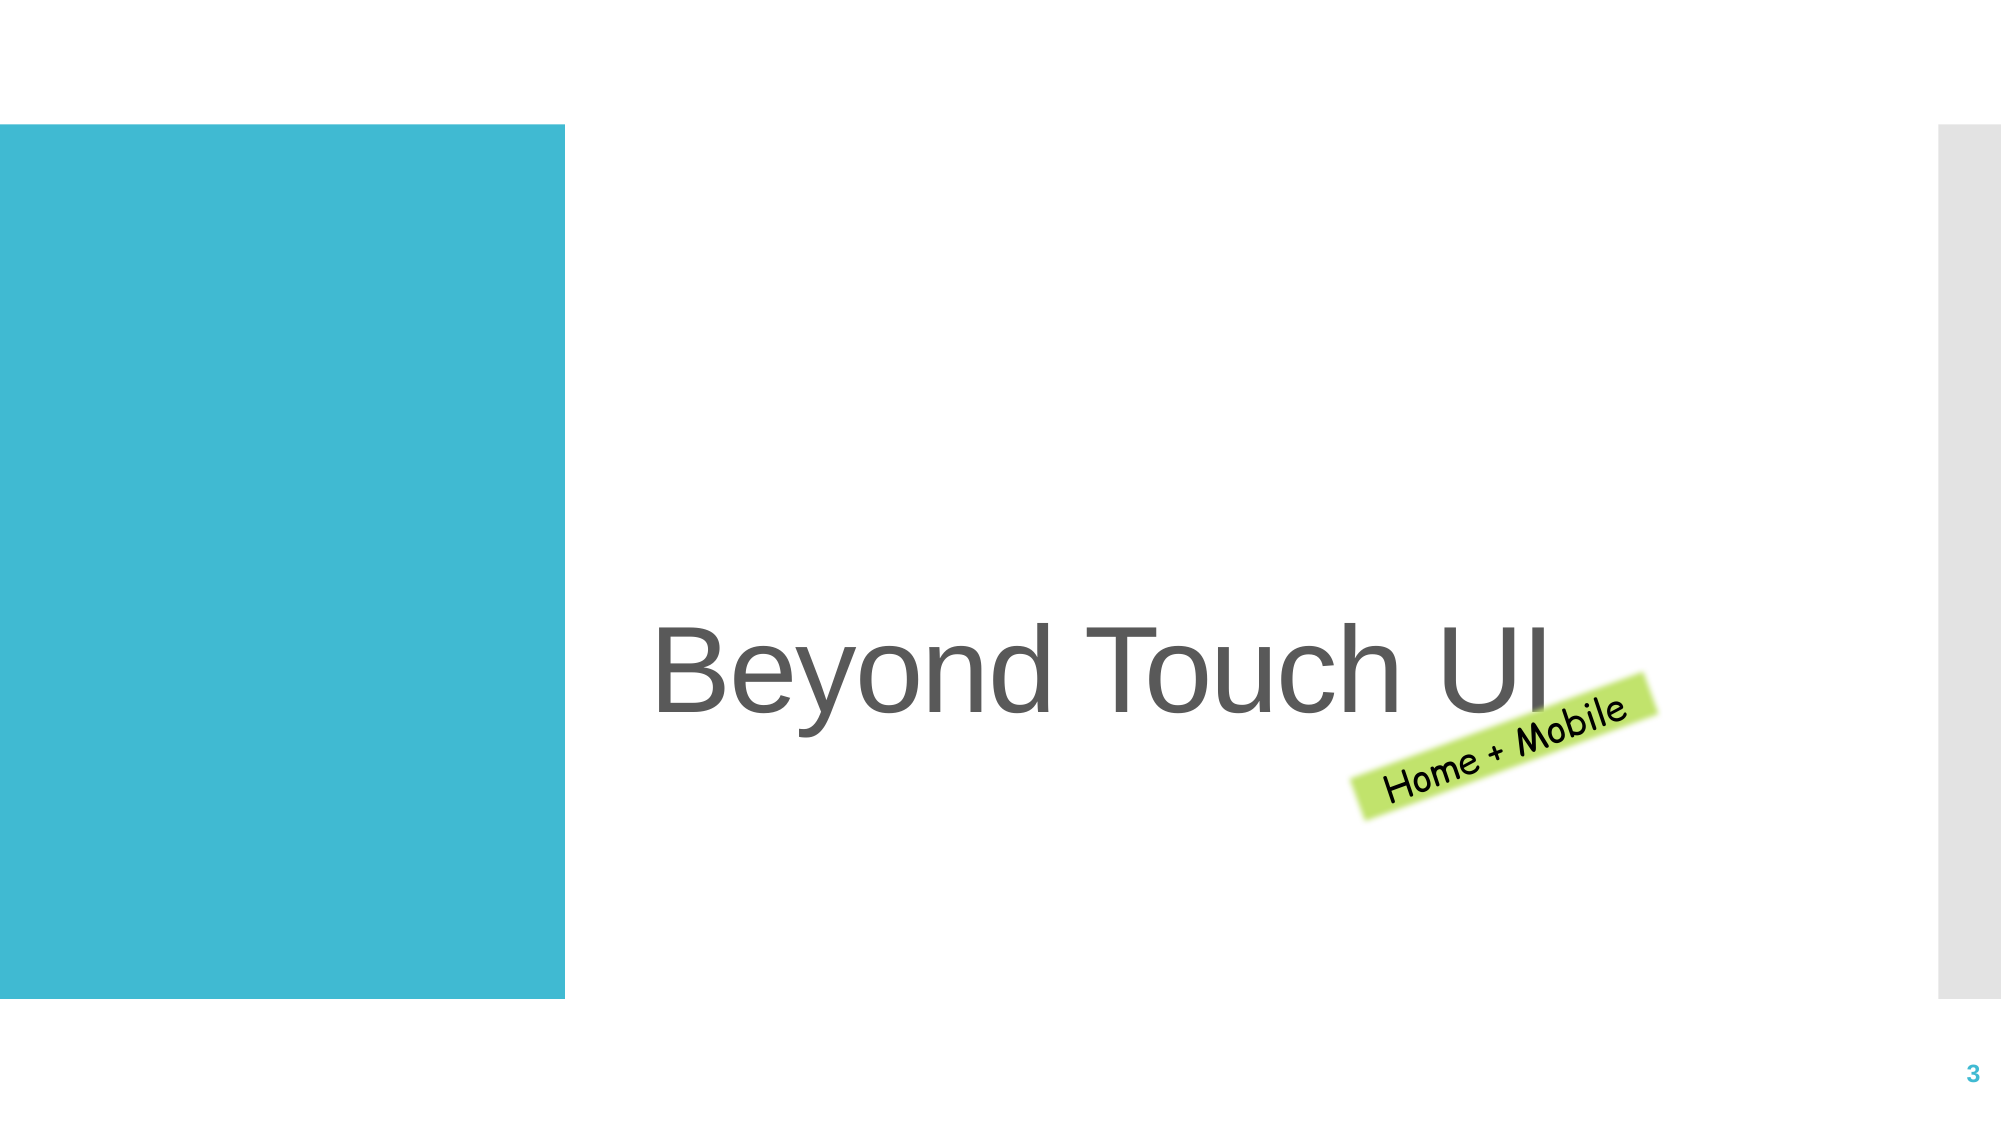

# Beyond Touch UI
Home + Mobile
3